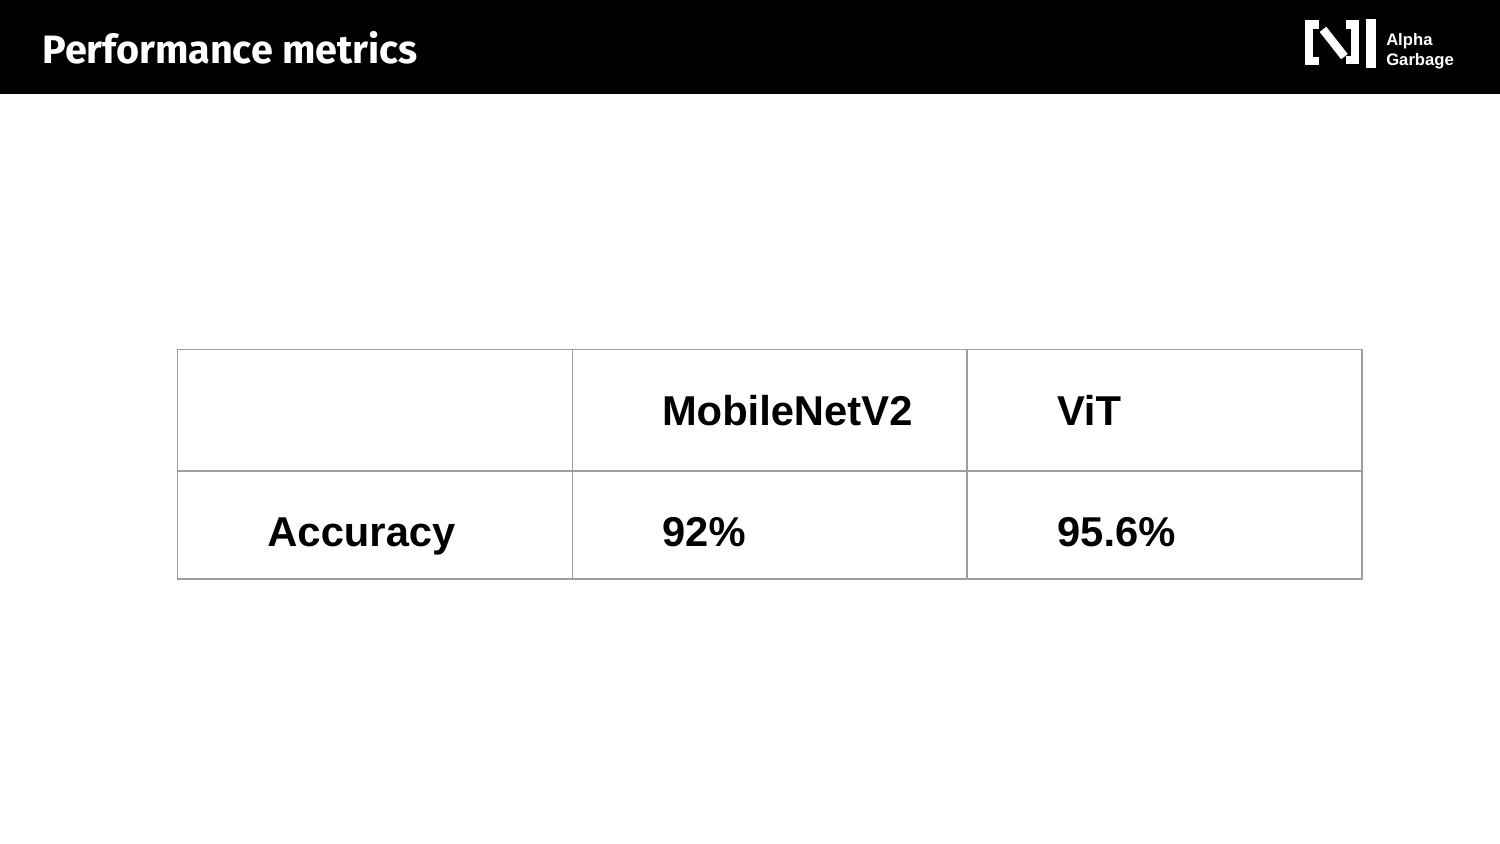

Performance metrics

Alpha
Garbage
|  | MobileNetV2 | ViT |
| --- | --- | --- |
| Accuracy | 92% | 95.6% |